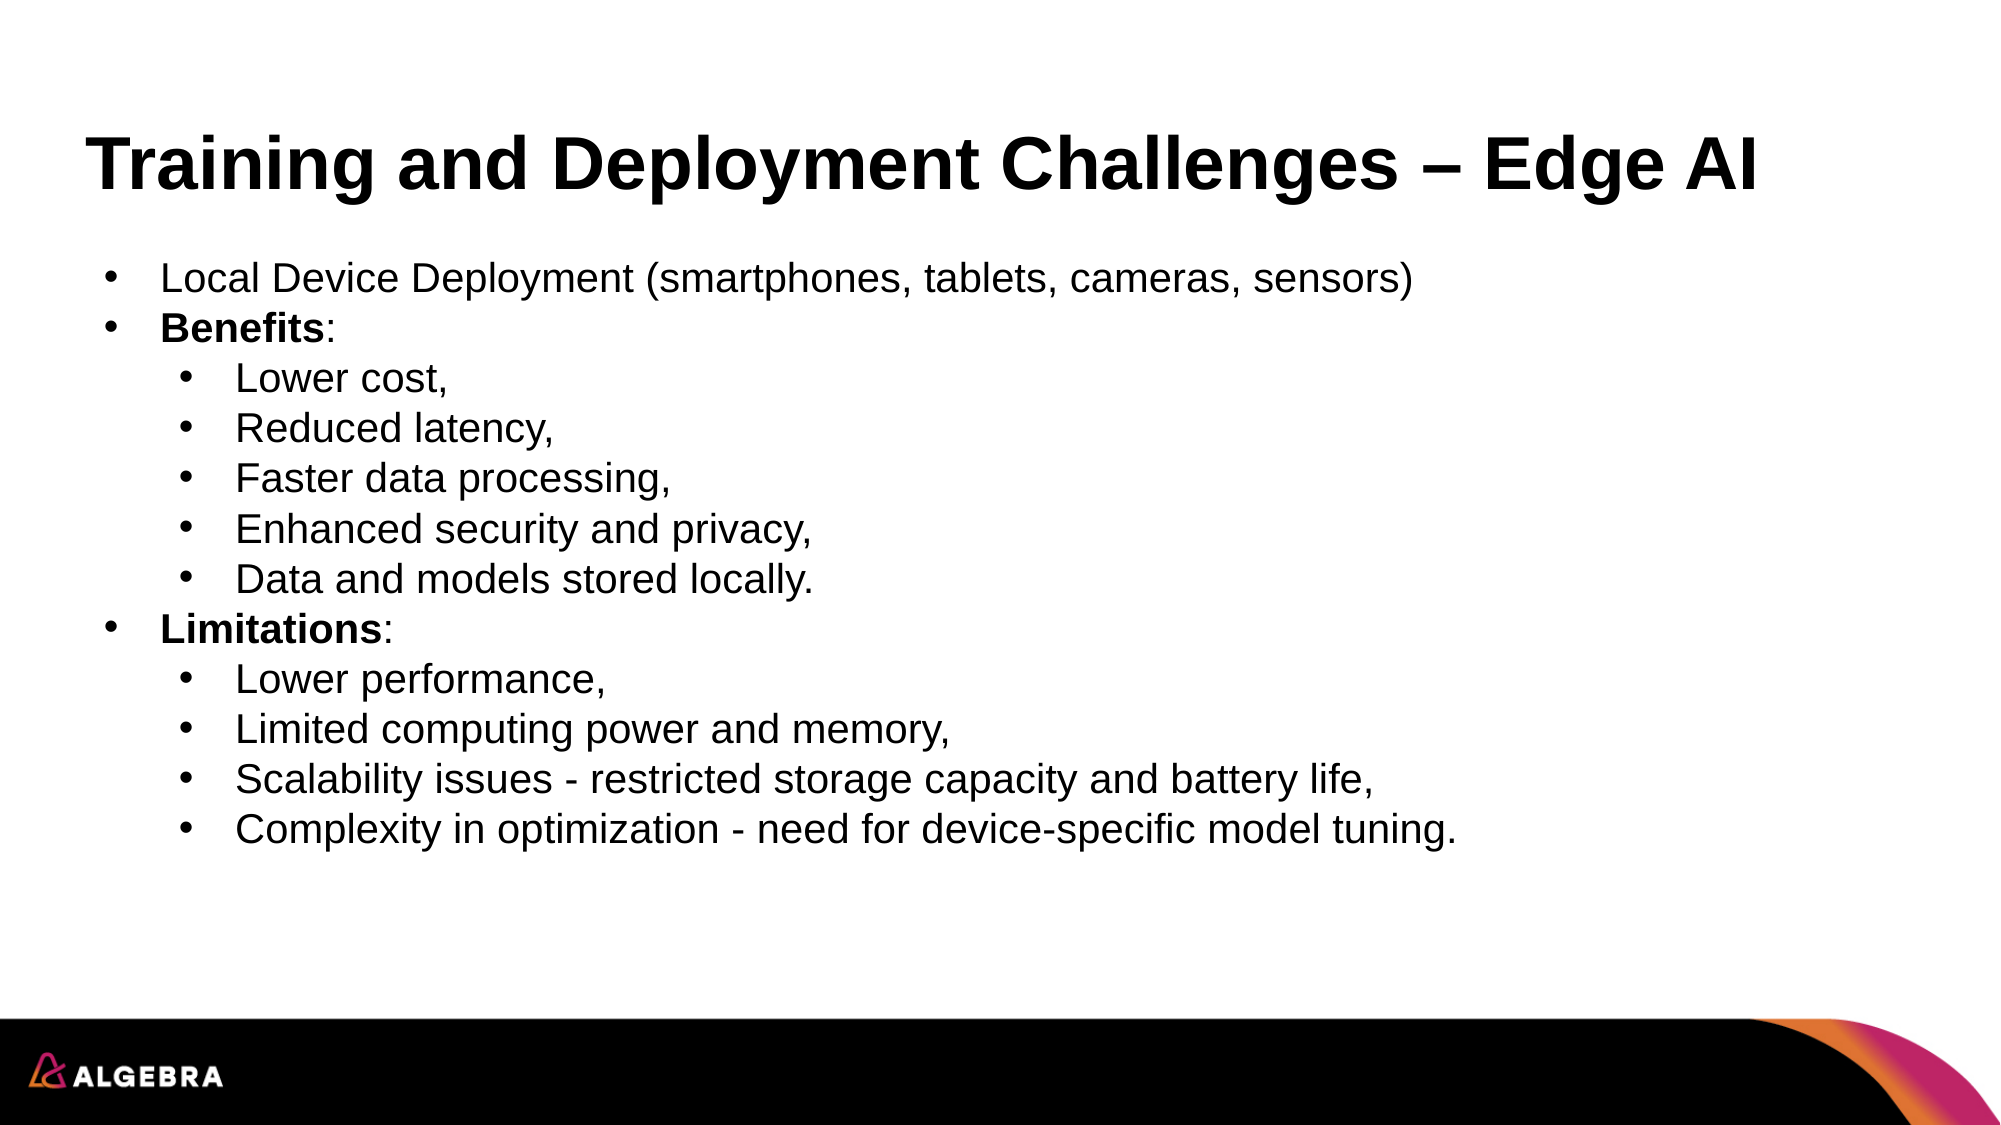

# Training and Deployment Challenges – Edge AI
Local Device Deployment (smartphones, tablets, cameras, sensors)
Benefits:
Lower cost,
Reduced latency,
Faster data processing,
Enhanced security and privacy,
Data and models stored locally.
Limitations:
Lower performance,
Limited computing power and memory,
Scalability issues - restricted storage capacity and battery life,
Complexity in optimization - need for device-specific model tuning.